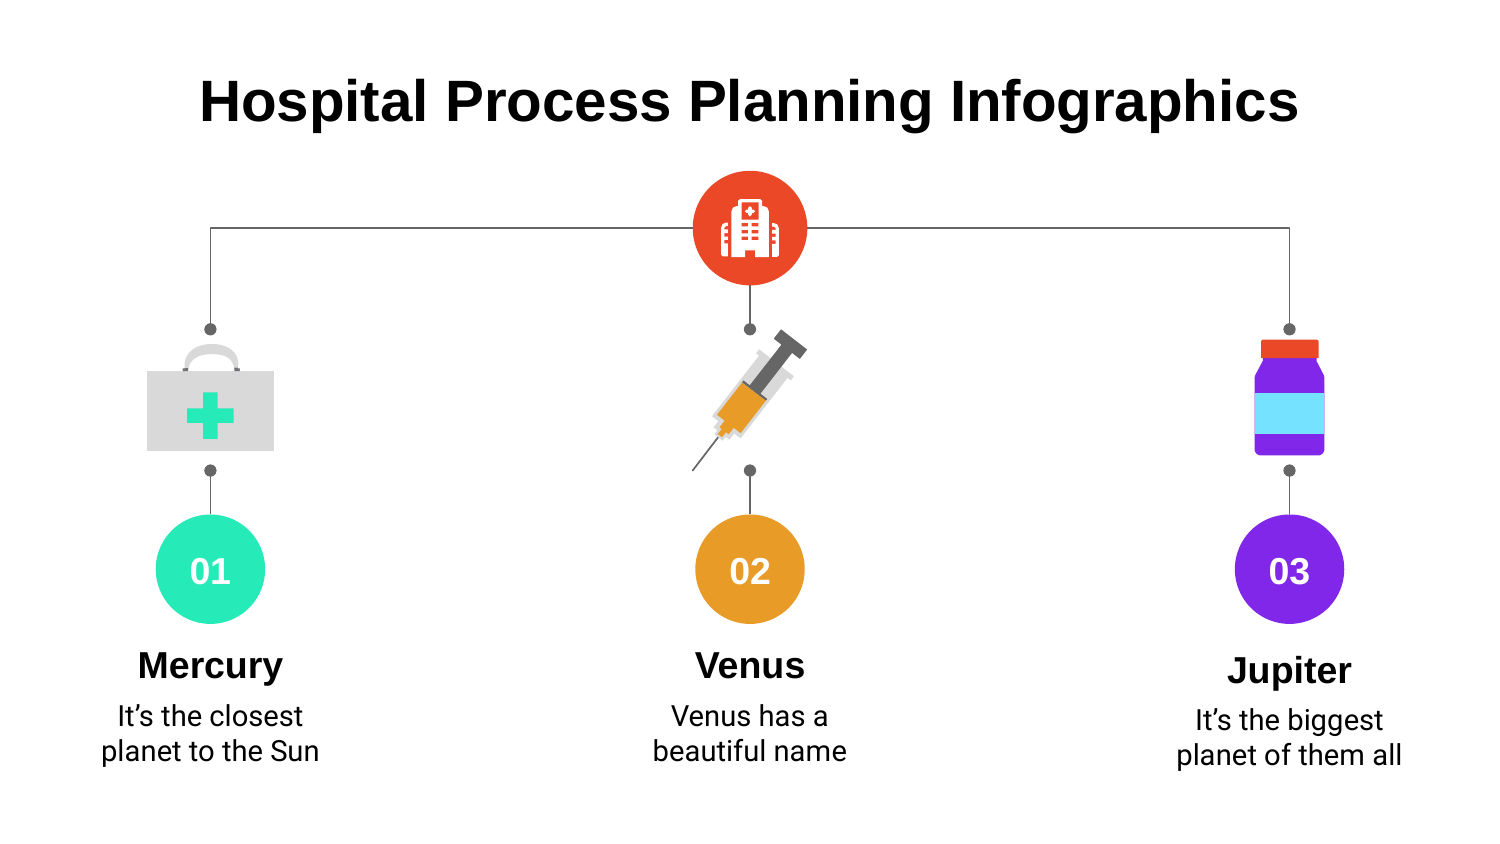

# Hospital Process Planning Infographics

01
02
03
Mercury
It’s the closest planet to the Sun
Venus
Venus has a beautiful name
Jupiter
It’s the biggest planet of them all